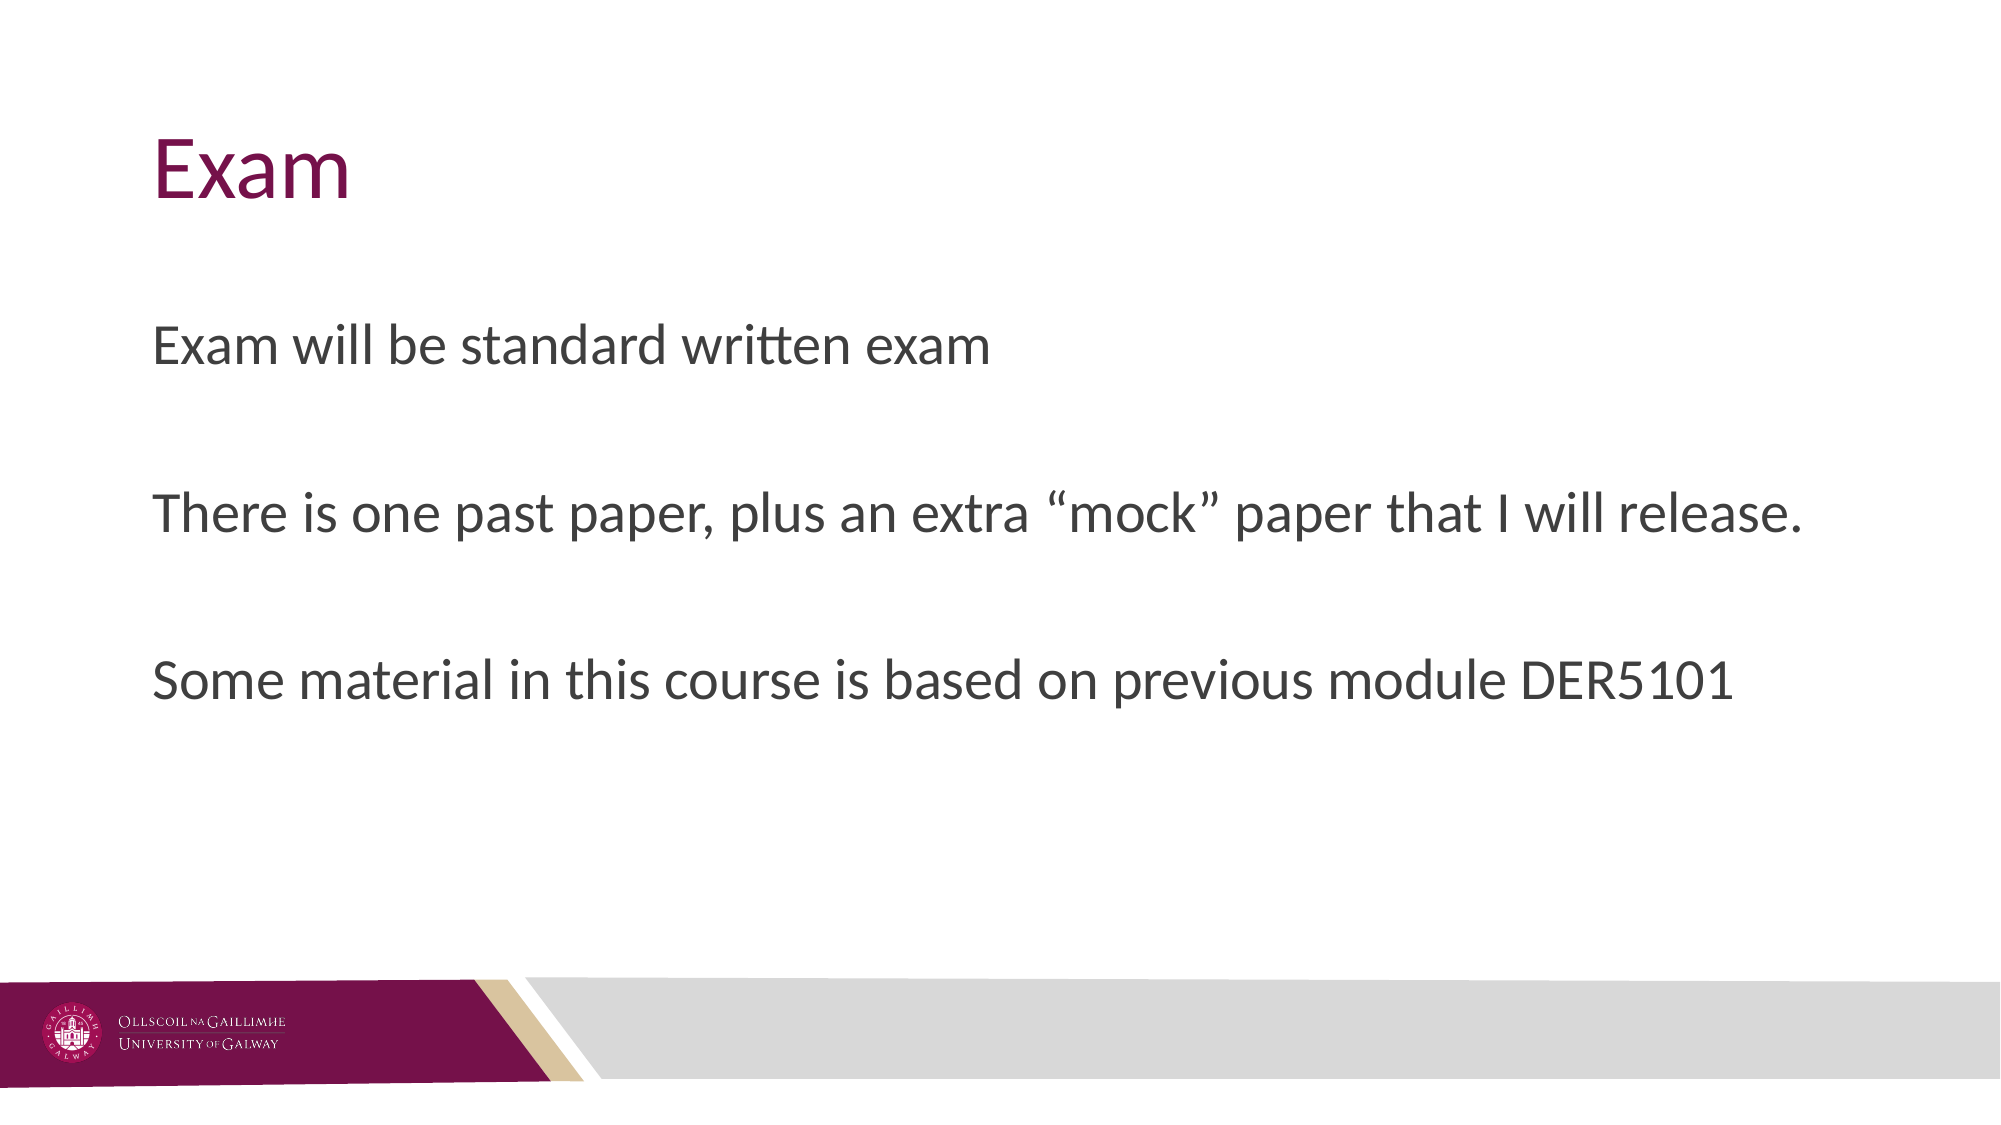

# Exam
Exam will be standard written exam

There is one past paper, plus an extra “mock” paper that I will release.

Some material in this course is based on previous module DER5101